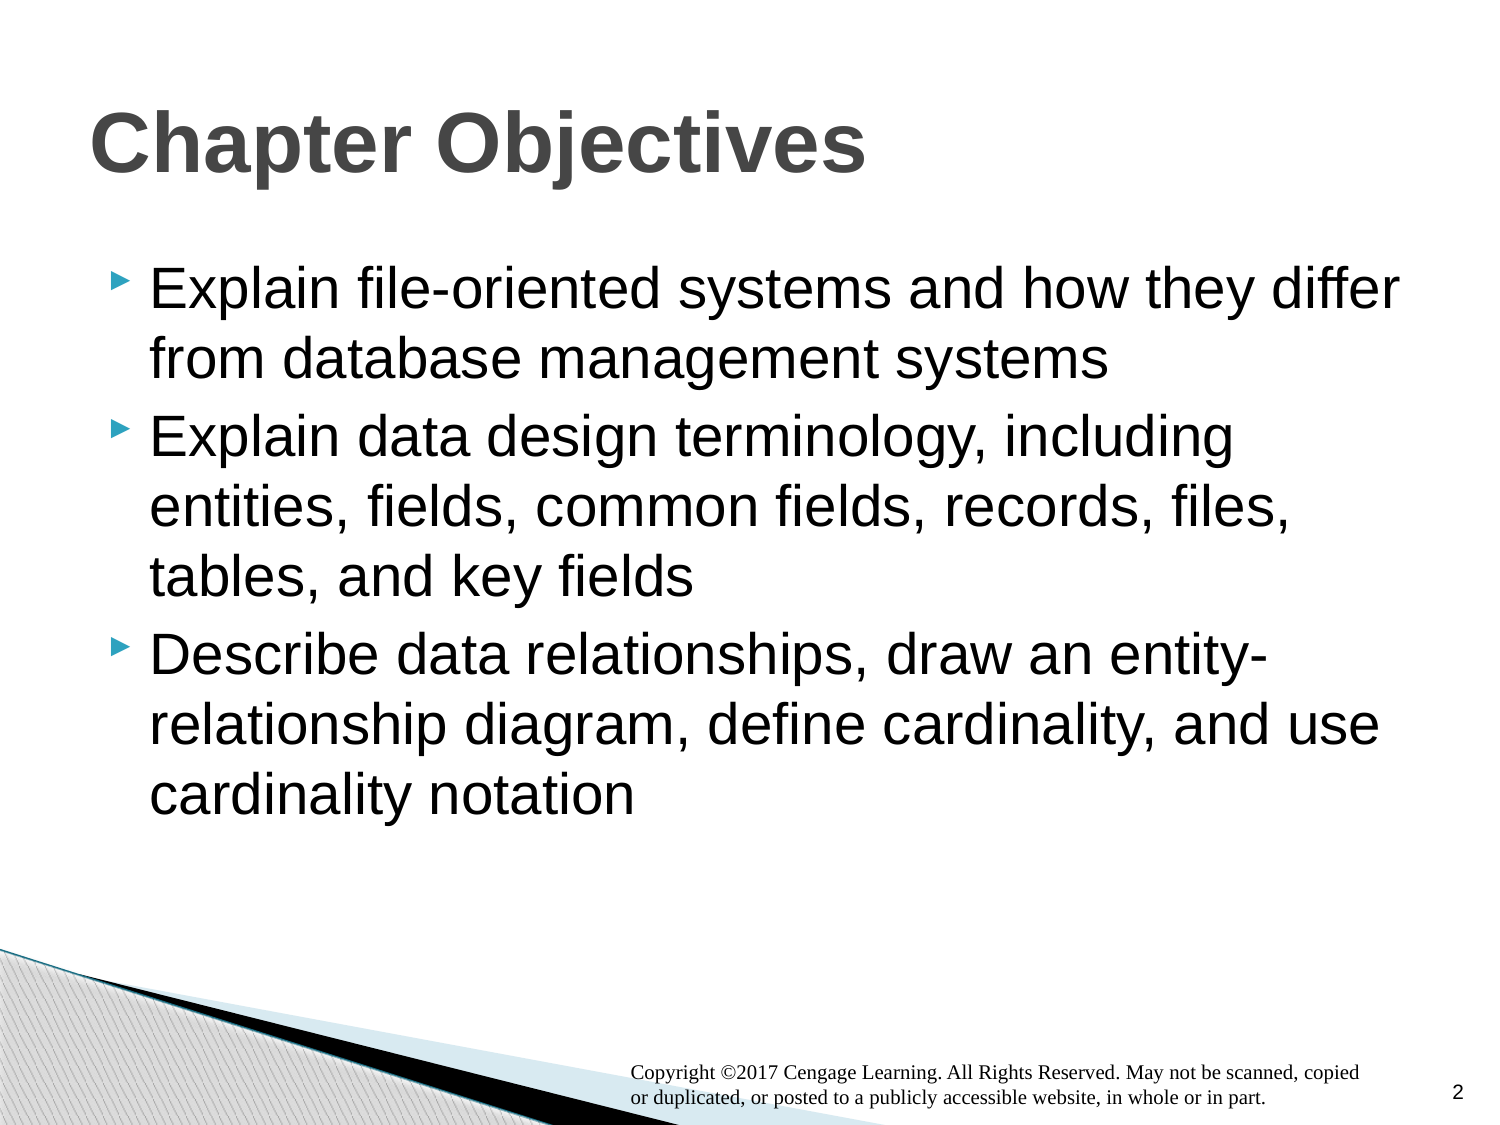

# Chapter Objectives
Explain file-oriented systems and how they differ from database management systems
Explain data design terminology, including entities, fields, common fields, records, files, tables, and key fields
Describe data relationships, draw an entity- relationship diagram, define cardinality, and use cardinality notation
Copyright ©2017 Cengage Learning. All Rights Reserved. May not be scanned, copied or duplicated, or posted to a publicly accessible website, in whole or in part.
2